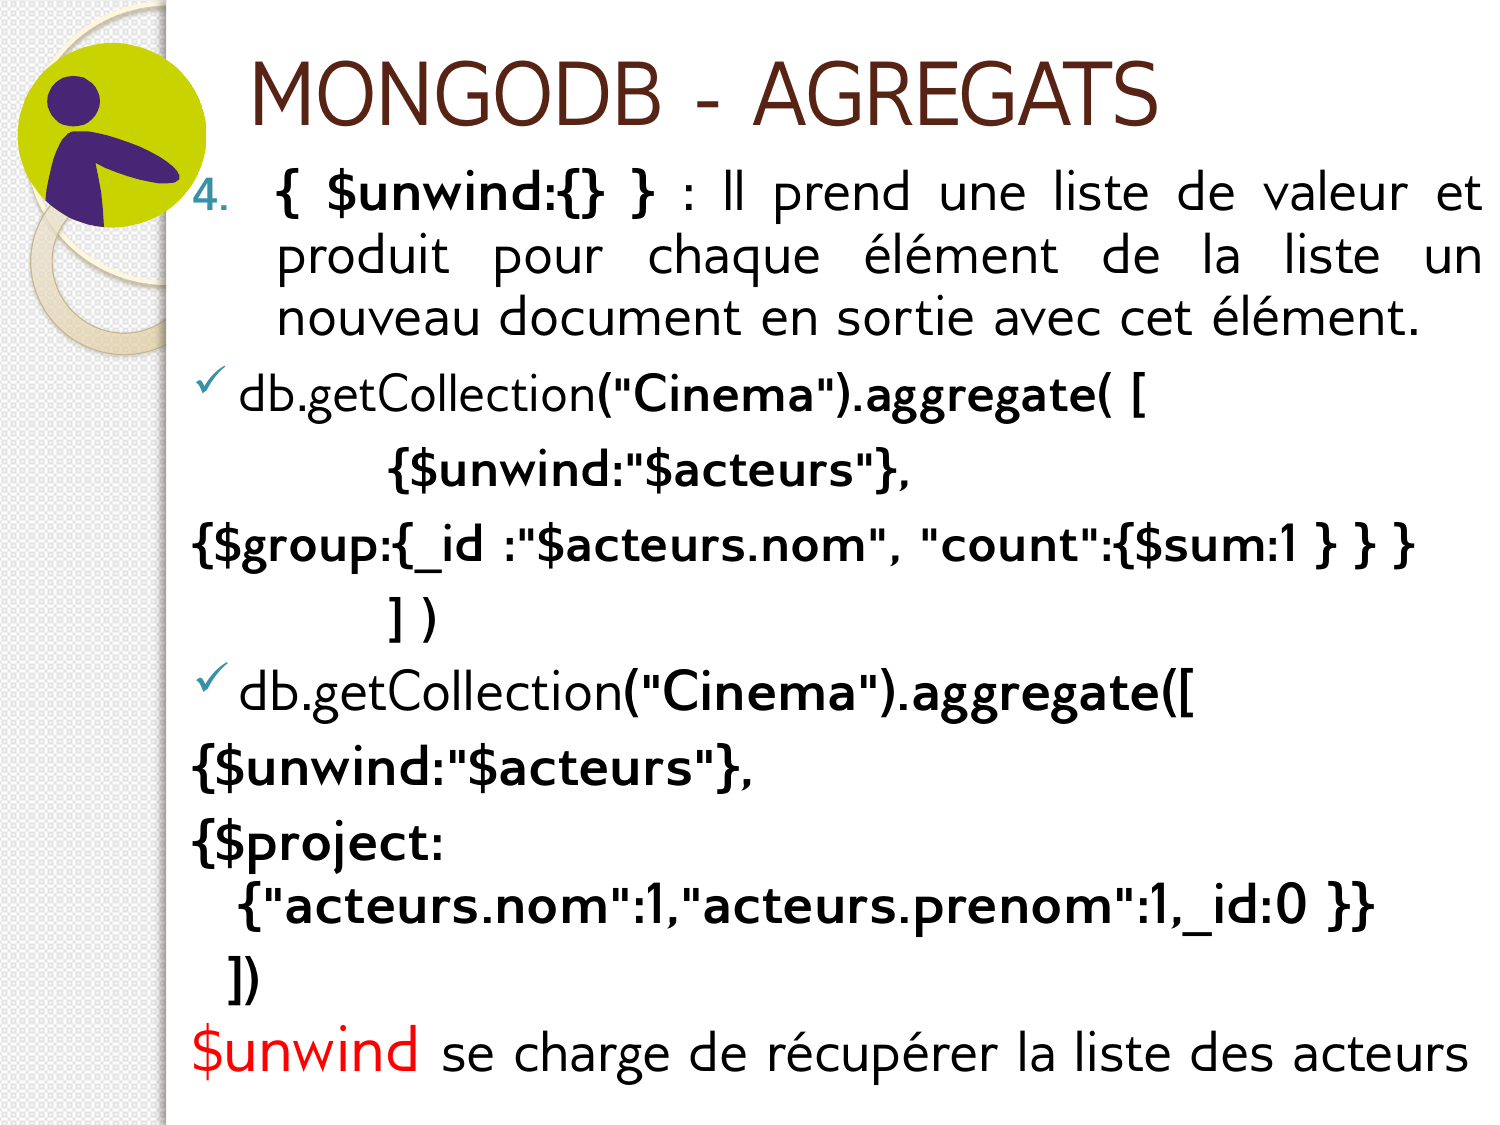

# MONGODB - AGREGATS
{ $unwind:{} } : Il prend une liste de valeur et produit pour chaque élément de la liste un nouveau document en sortie avec cet élément.
db.getCollection("Cinema").aggregate( [
		{$unwind:"$acteurs"},
{$group:{_id :"$acteurs.nom", "count":{$sum:1 } } }
		] )
db.getCollection("Cinema").aggregate([
{$unwind:"$acteurs"},
{$project:{"acteurs.nom":1,"acteurs.prenom":1,_id:0 }}
  ])
$unwind se charge de récupérer la liste des acteurs